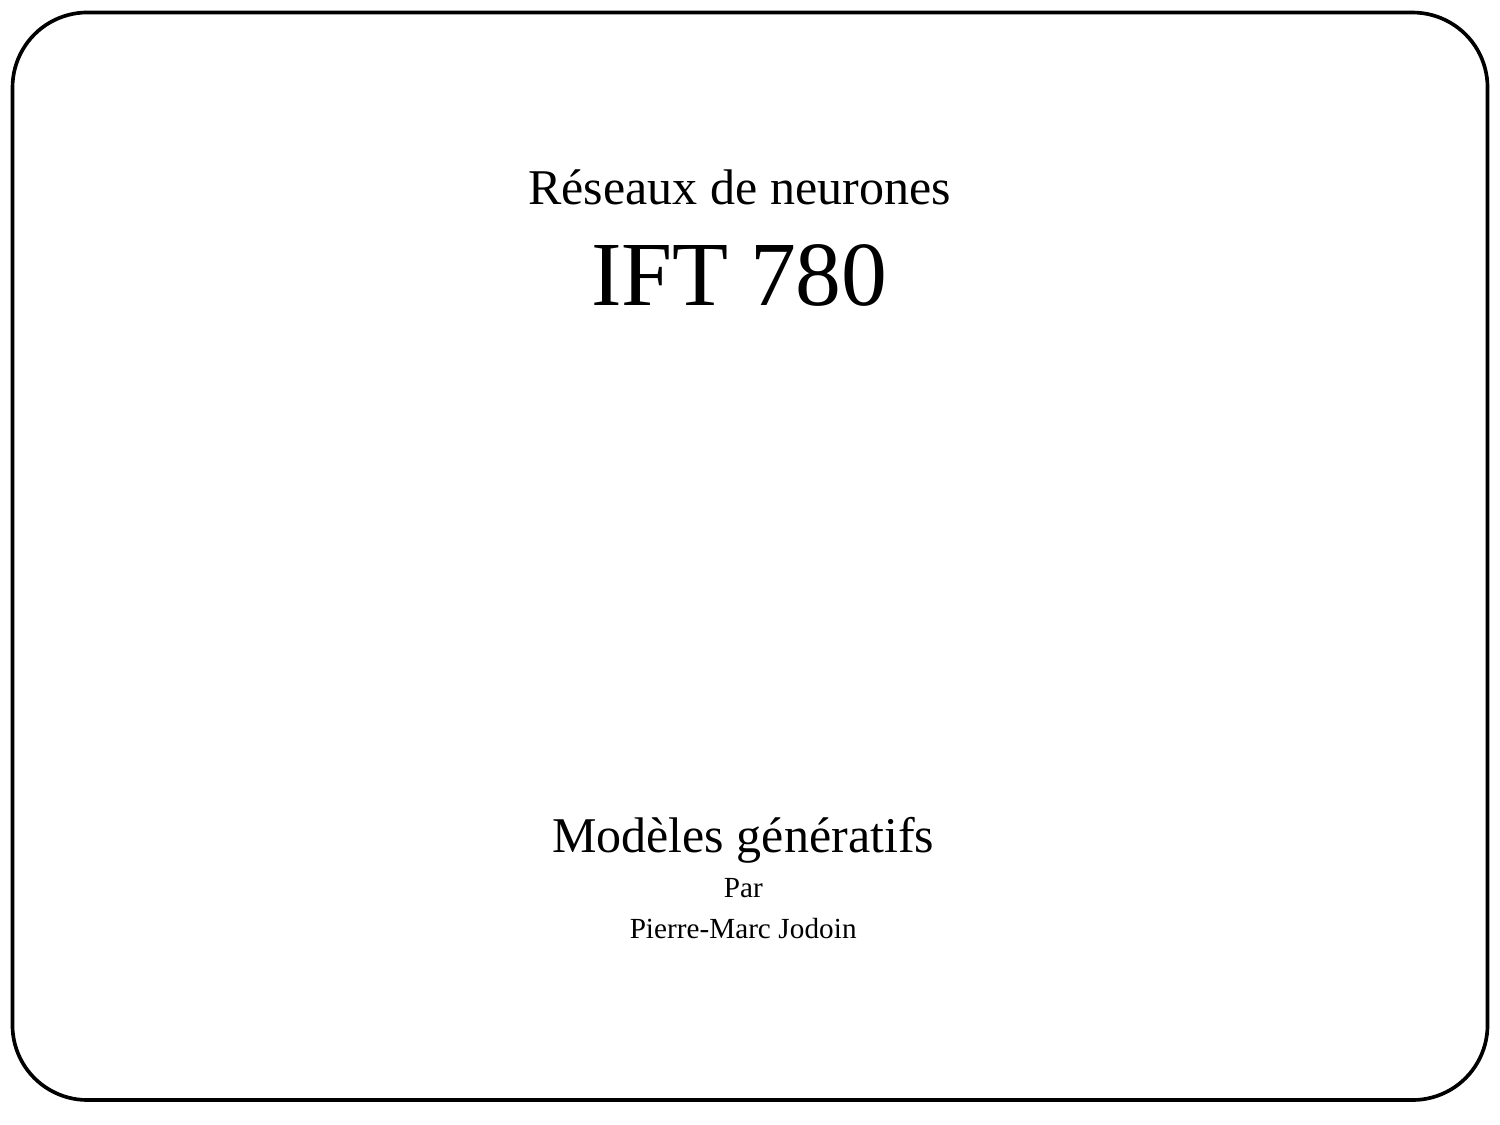

# Réseaux de neurones IFT 780
Modèles génératifs
Par
Pierre-Marc Jodoin